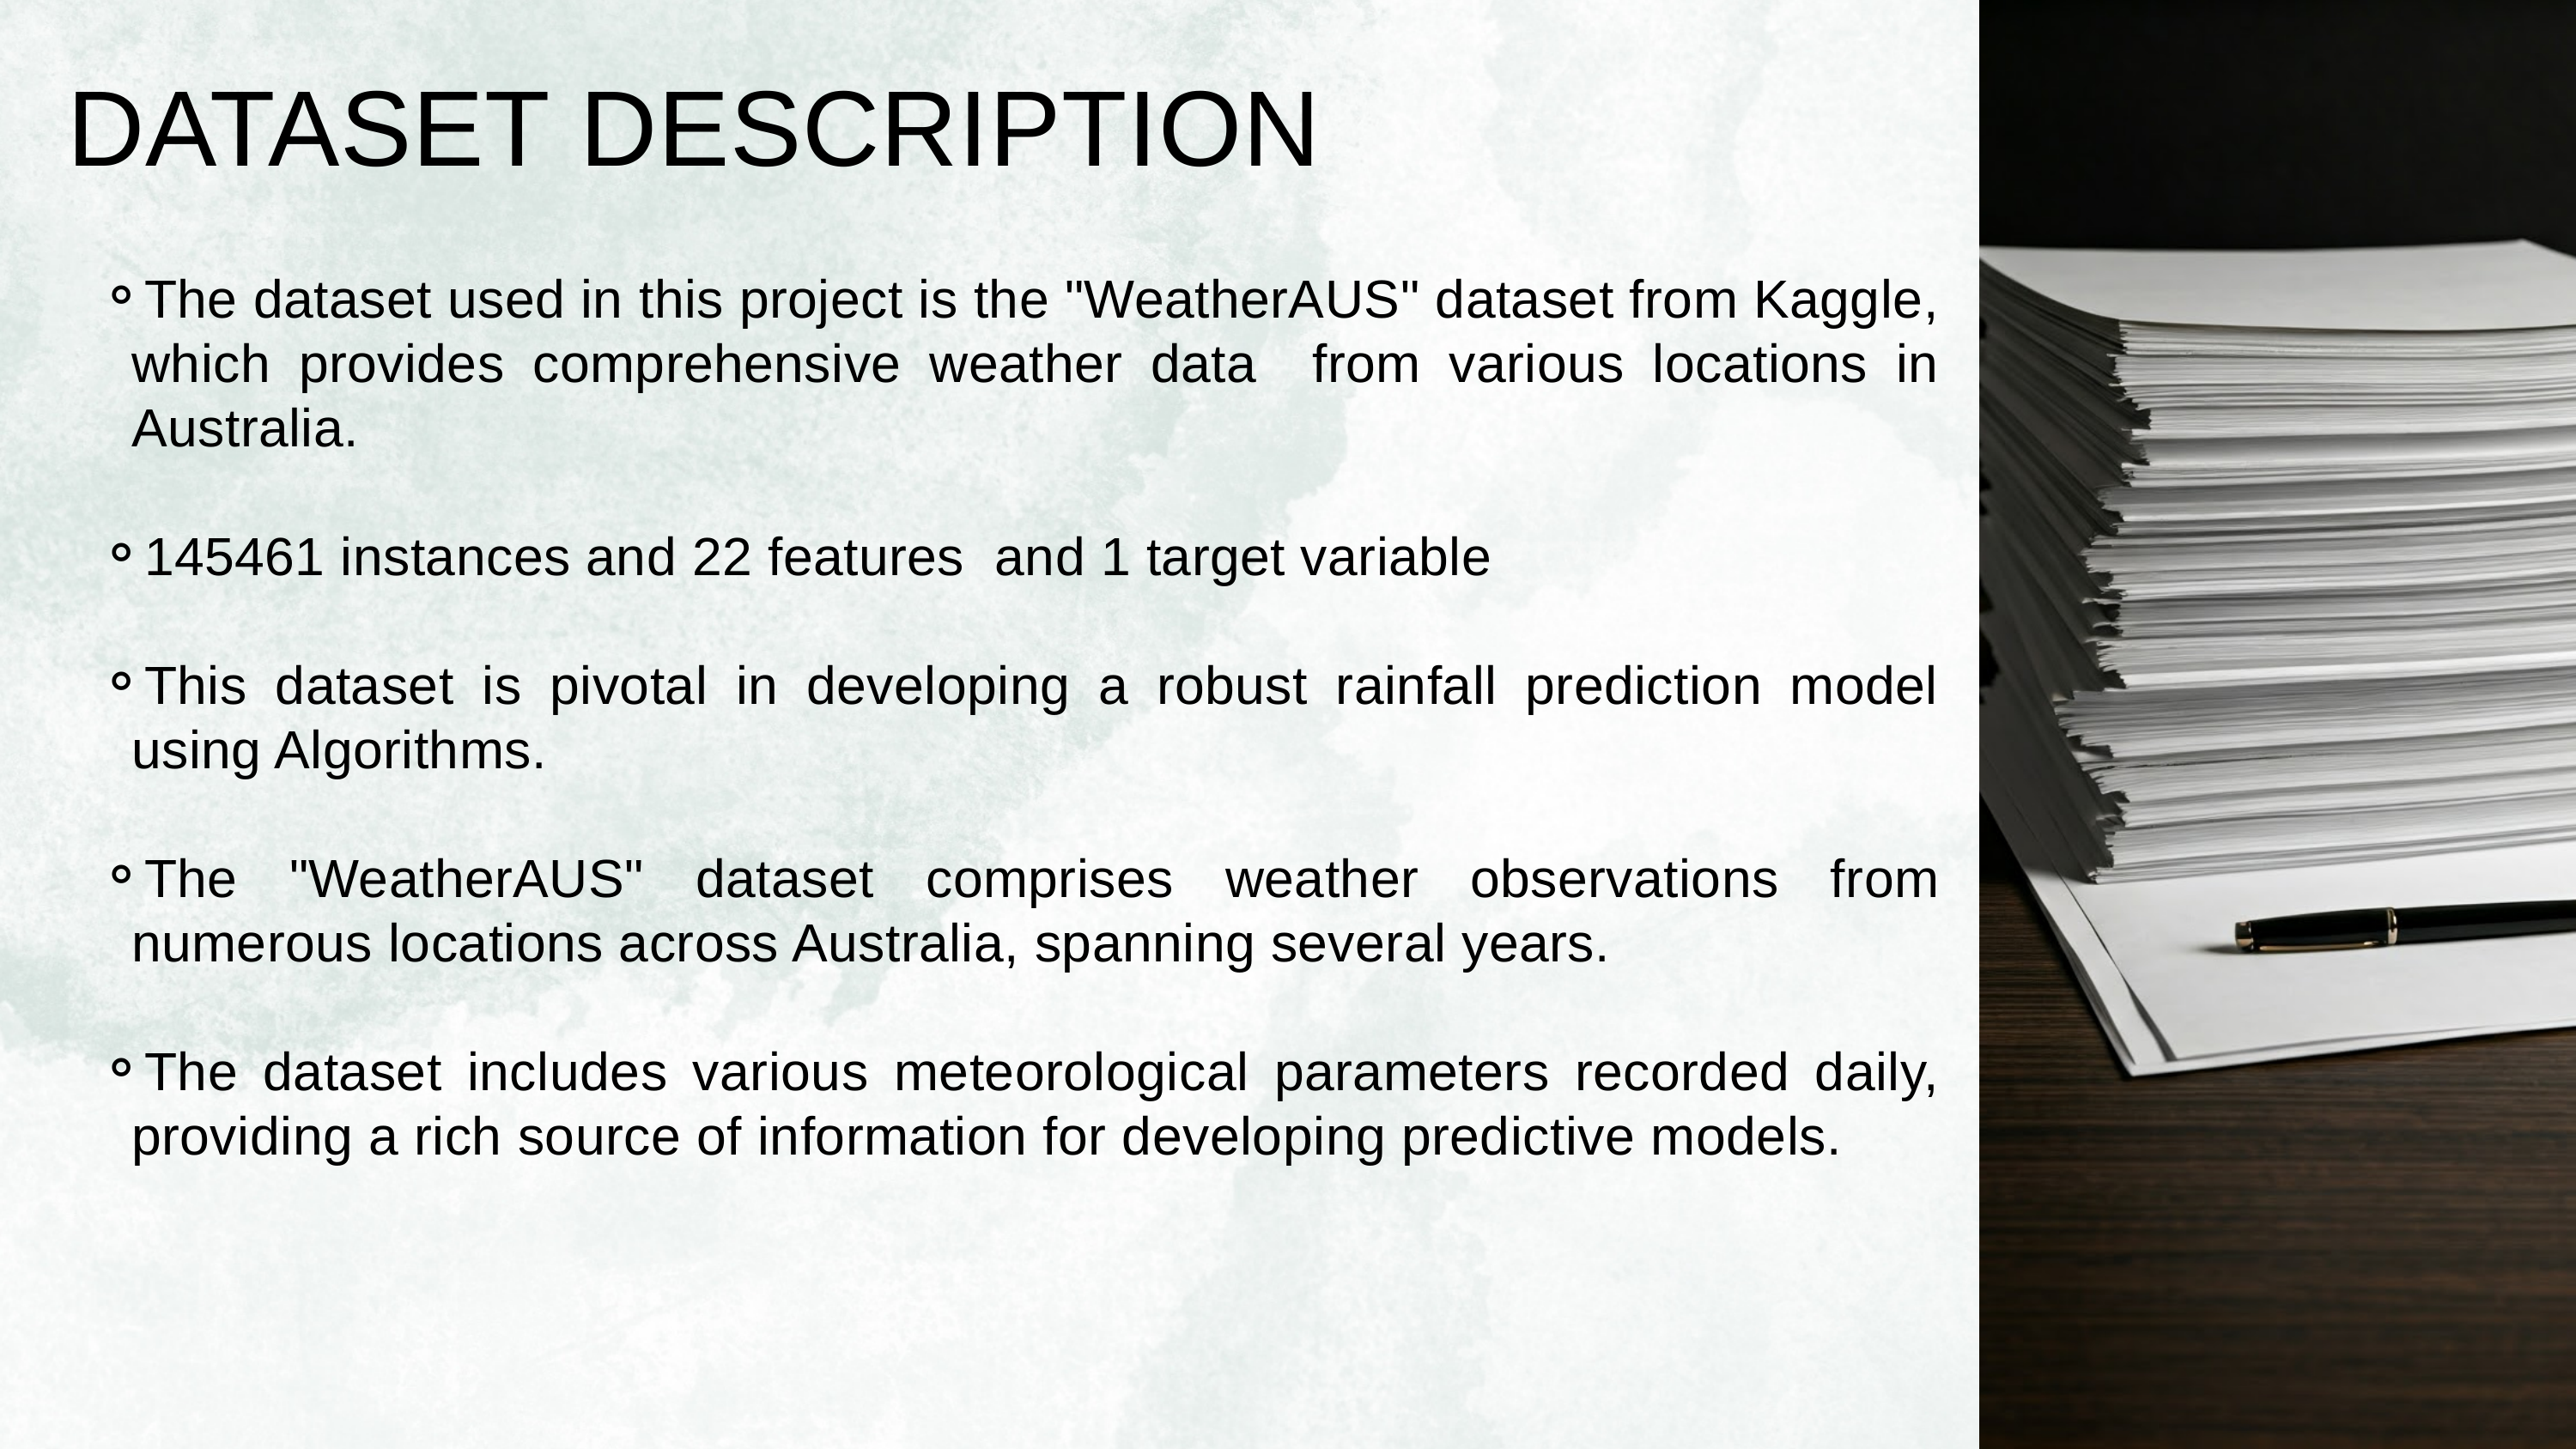

DATASET DESCRIPTION
The dataset used in this project is the "WeatherAUS" dataset from Kaggle, which provides comprehensive weather data  from various locations in Australia.

145461 instances and 22 features  and 1 target variable

This dataset is pivotal in developing a robust rainfall prediction model using Algorithms.

The "WeatherAUS" dataset comprises weather observations from numerous locations across Australia, spanning several years.

The dataset includes various meteorological parameters recorded daily, providing a rich source of information for developing predictive models.